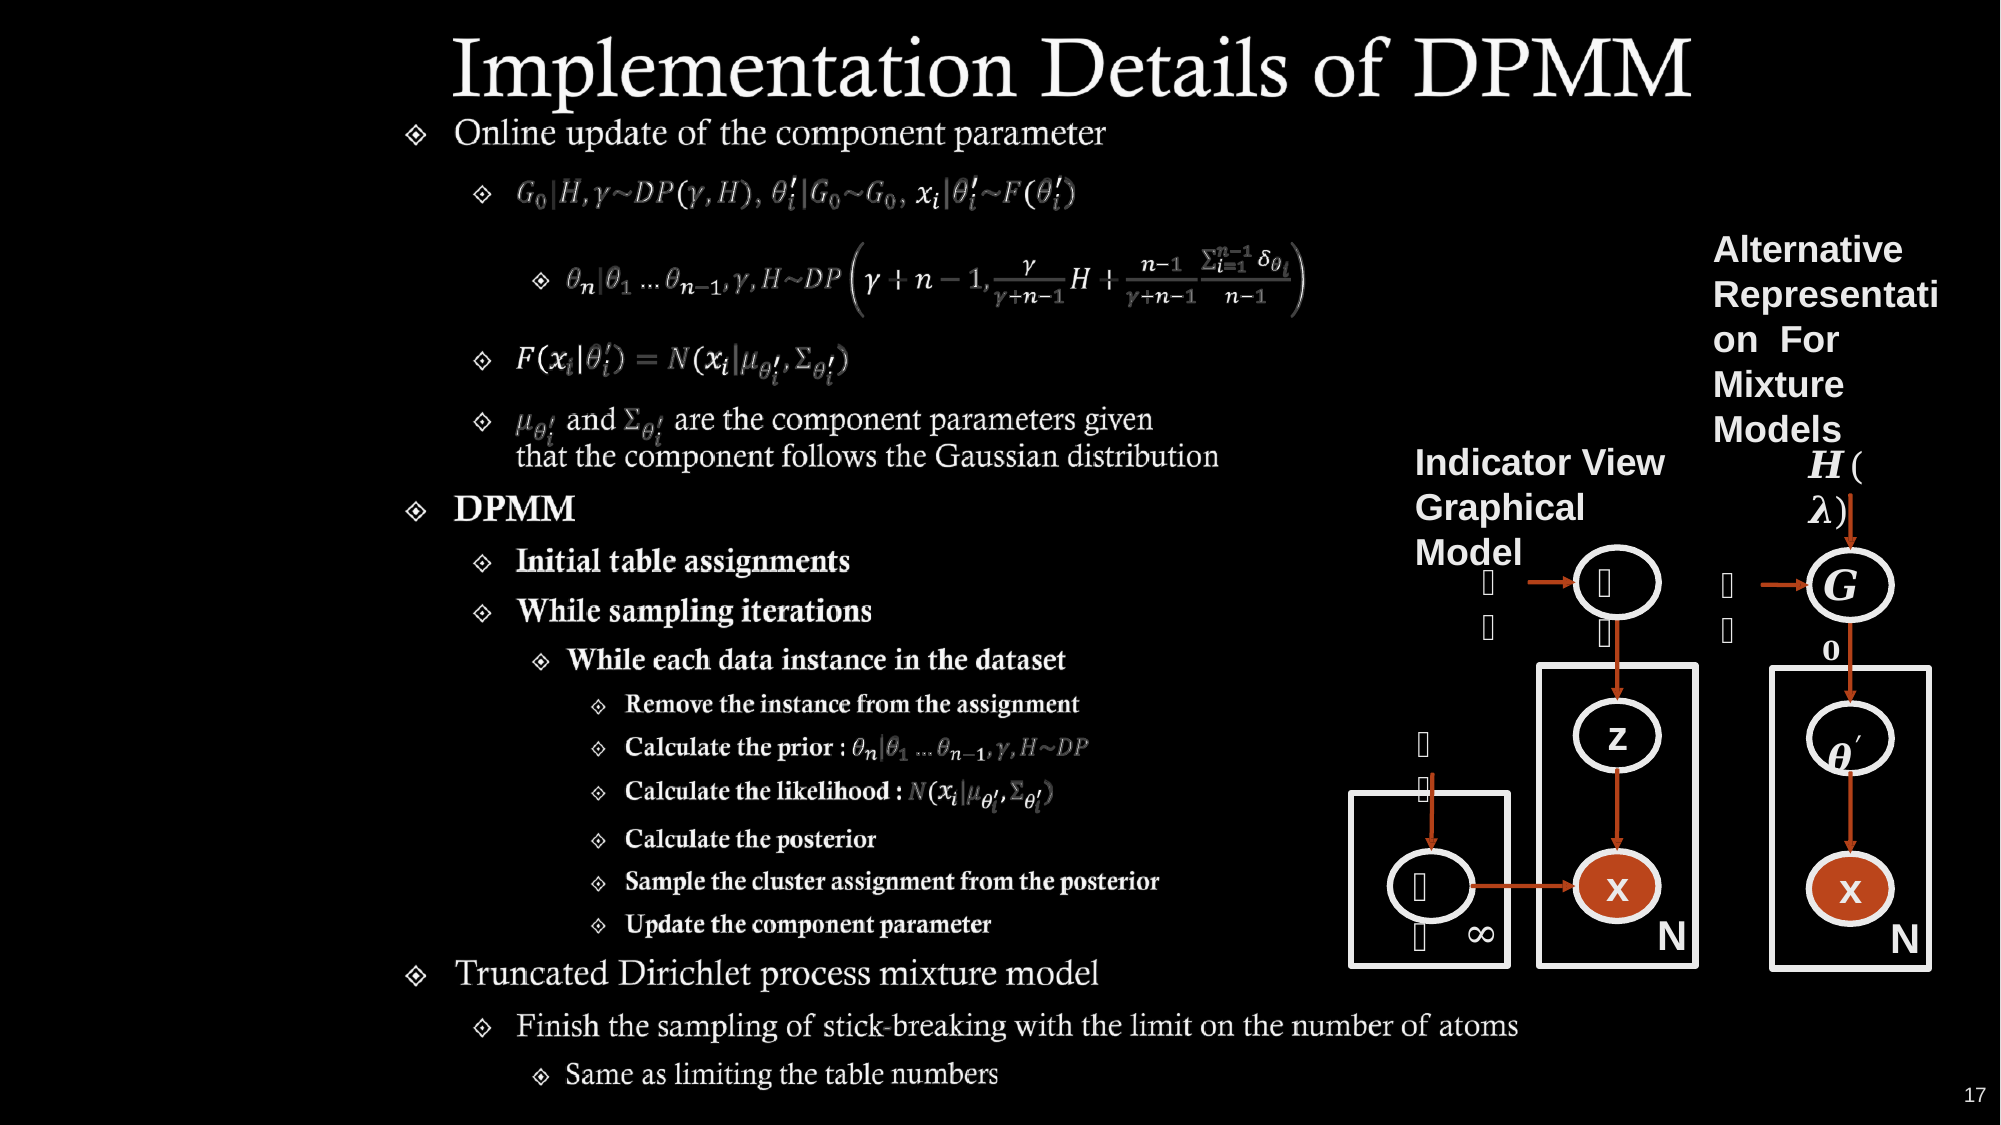

Alternative  Representation  For Mixture  Models

Indicator View  Graphical Model

𝑯(𝝀)

𝜷
𝜸
𝑮𝟎
𝜸

𝜽′

z
𝝀

𝜽
x
x

∞
N
N

17